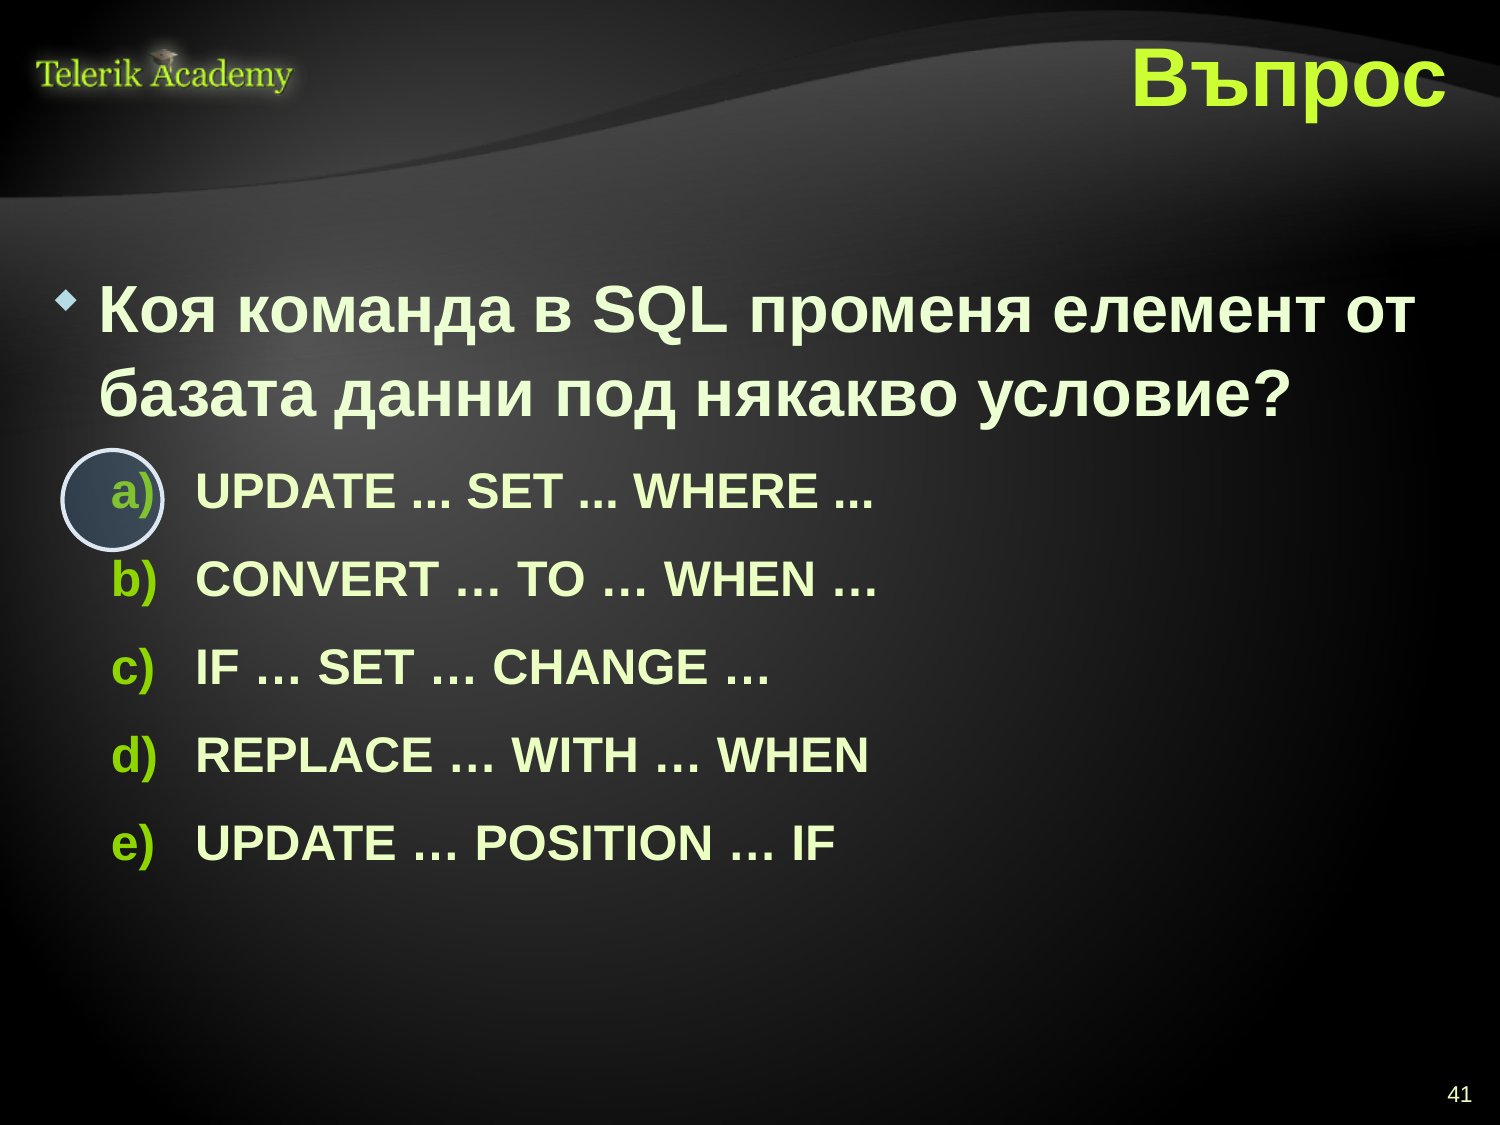

# Въпрос

Коя команда в SQL променя елемент от базата данни под някакво условие?
UPDATE ... SET ... WHERE ...
CONVERT … TO … WHEN …
IF … SET … CHANGE …
REPLACE … WITH … WHEN
UPDATE … POSITION … IF

41